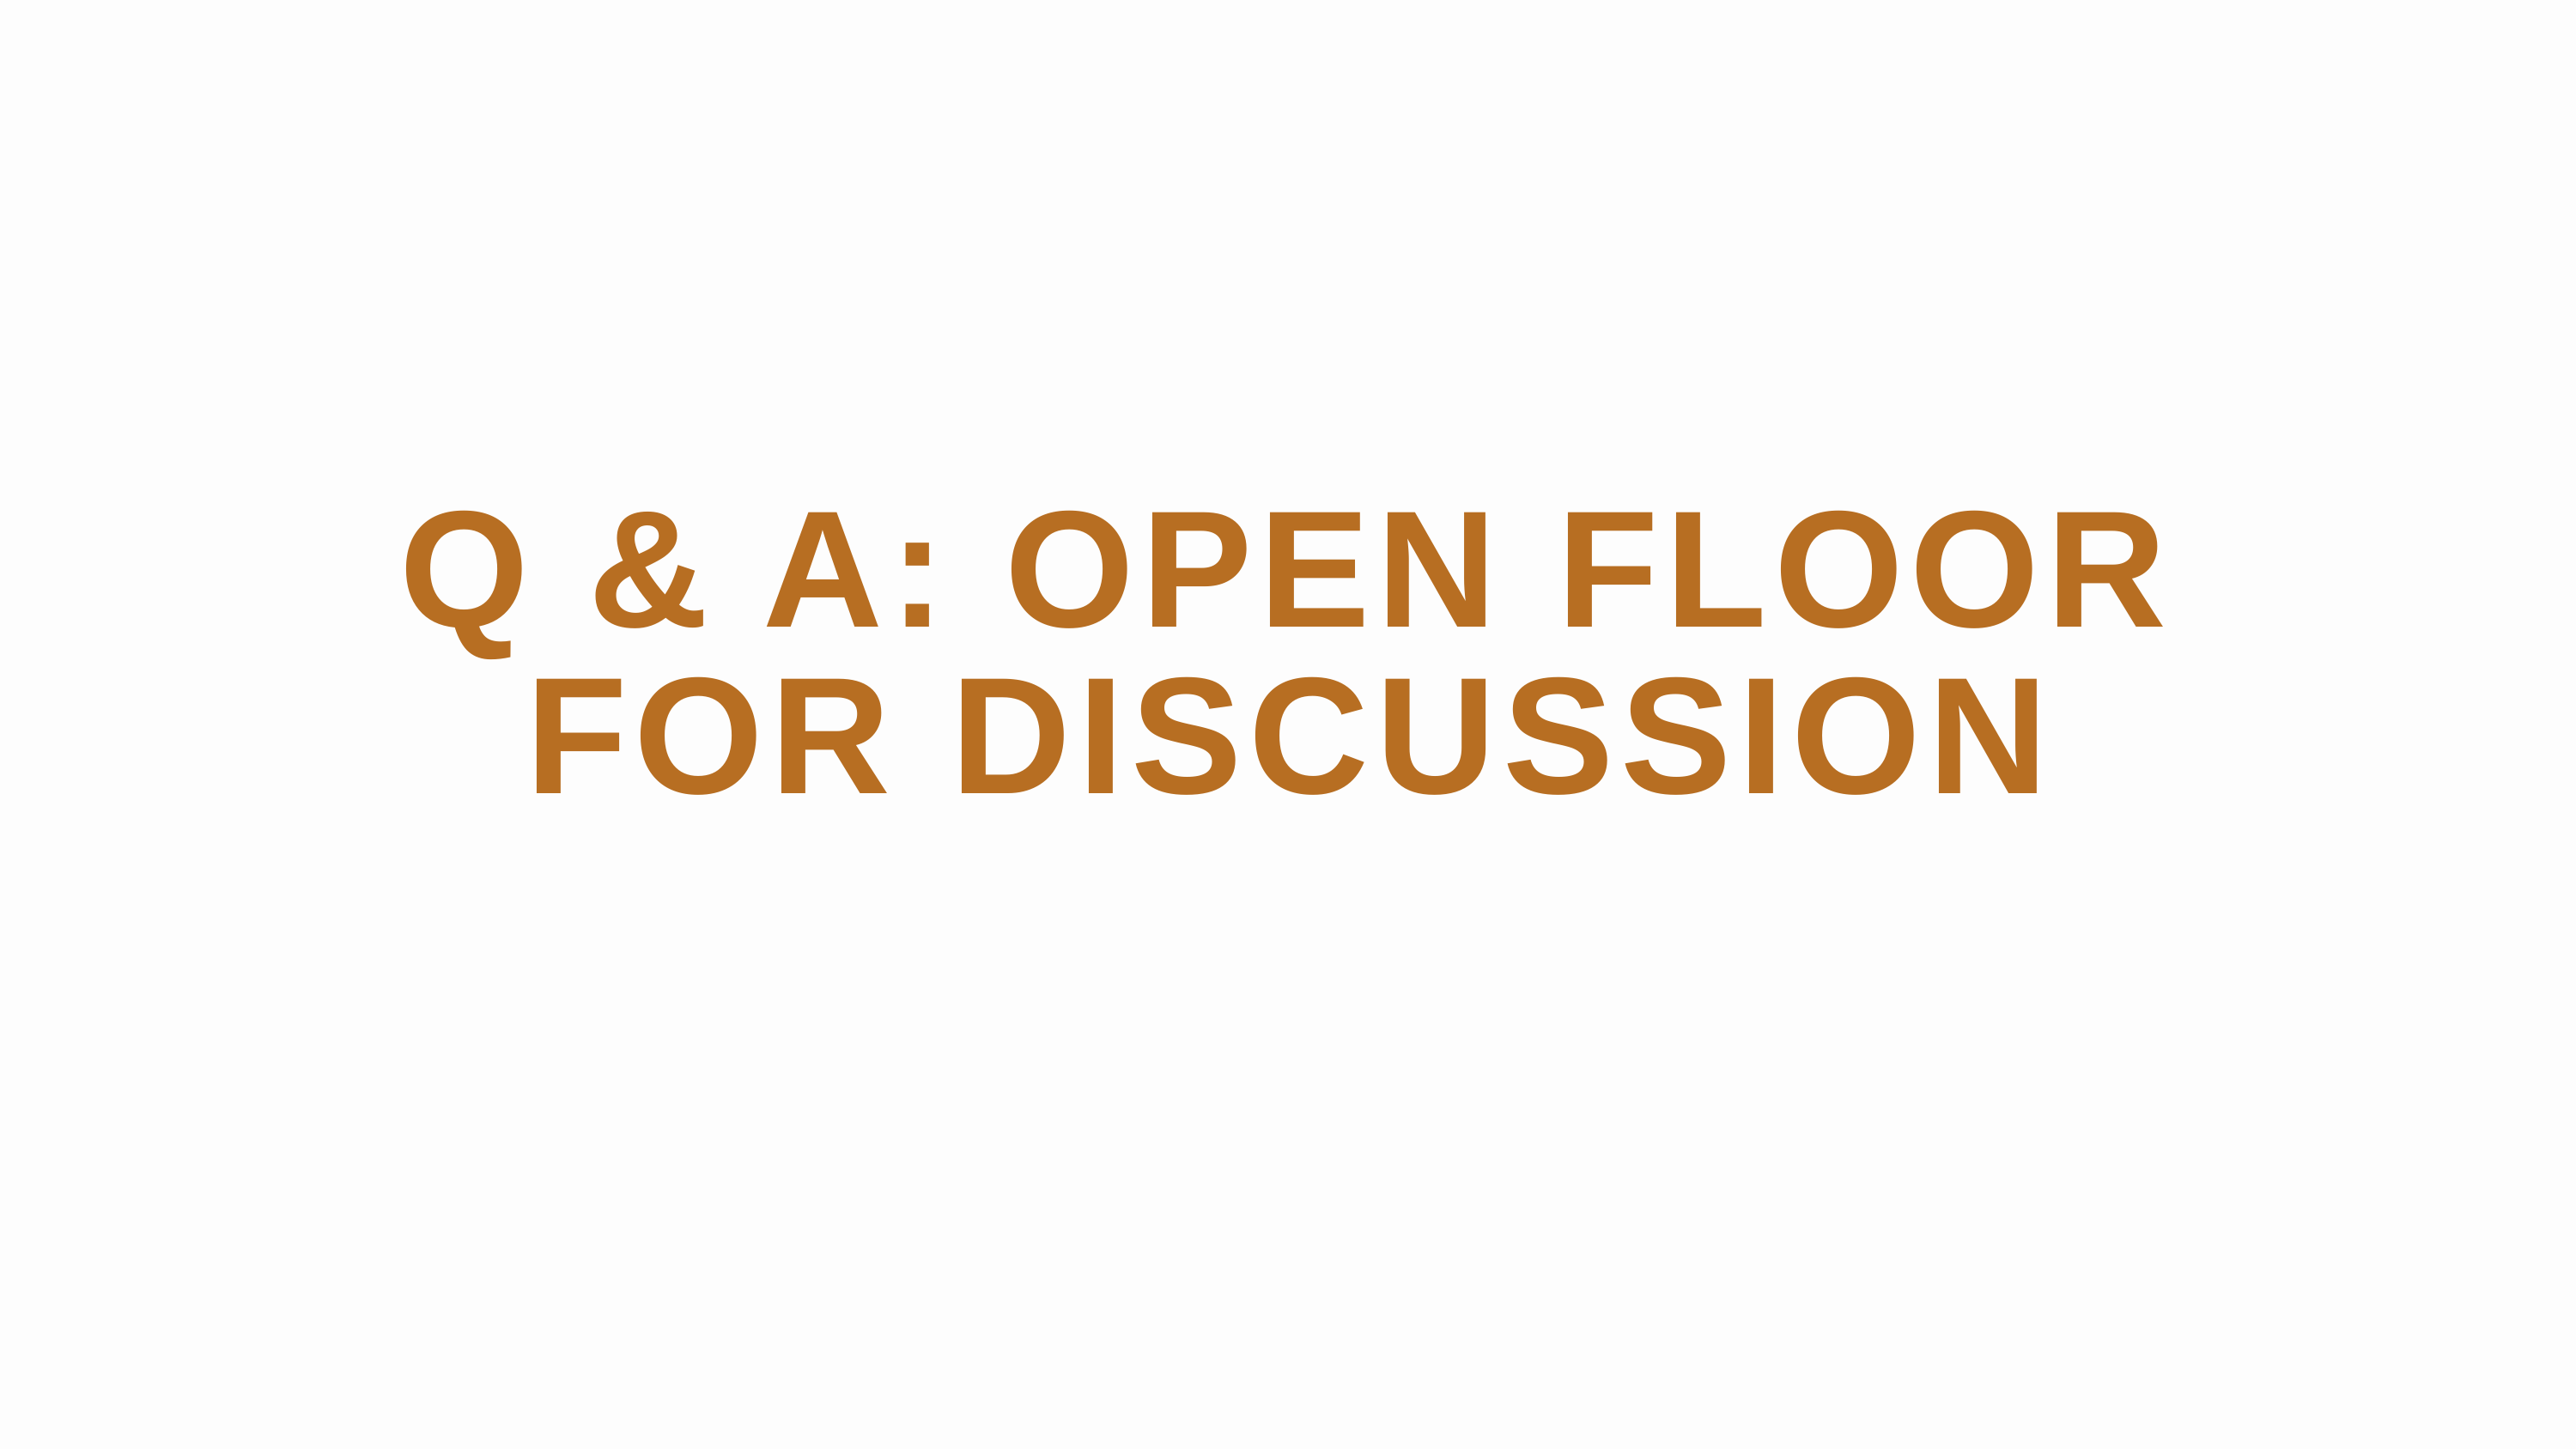

Q & A: OPEN FLOOR FOR DISCUSSION